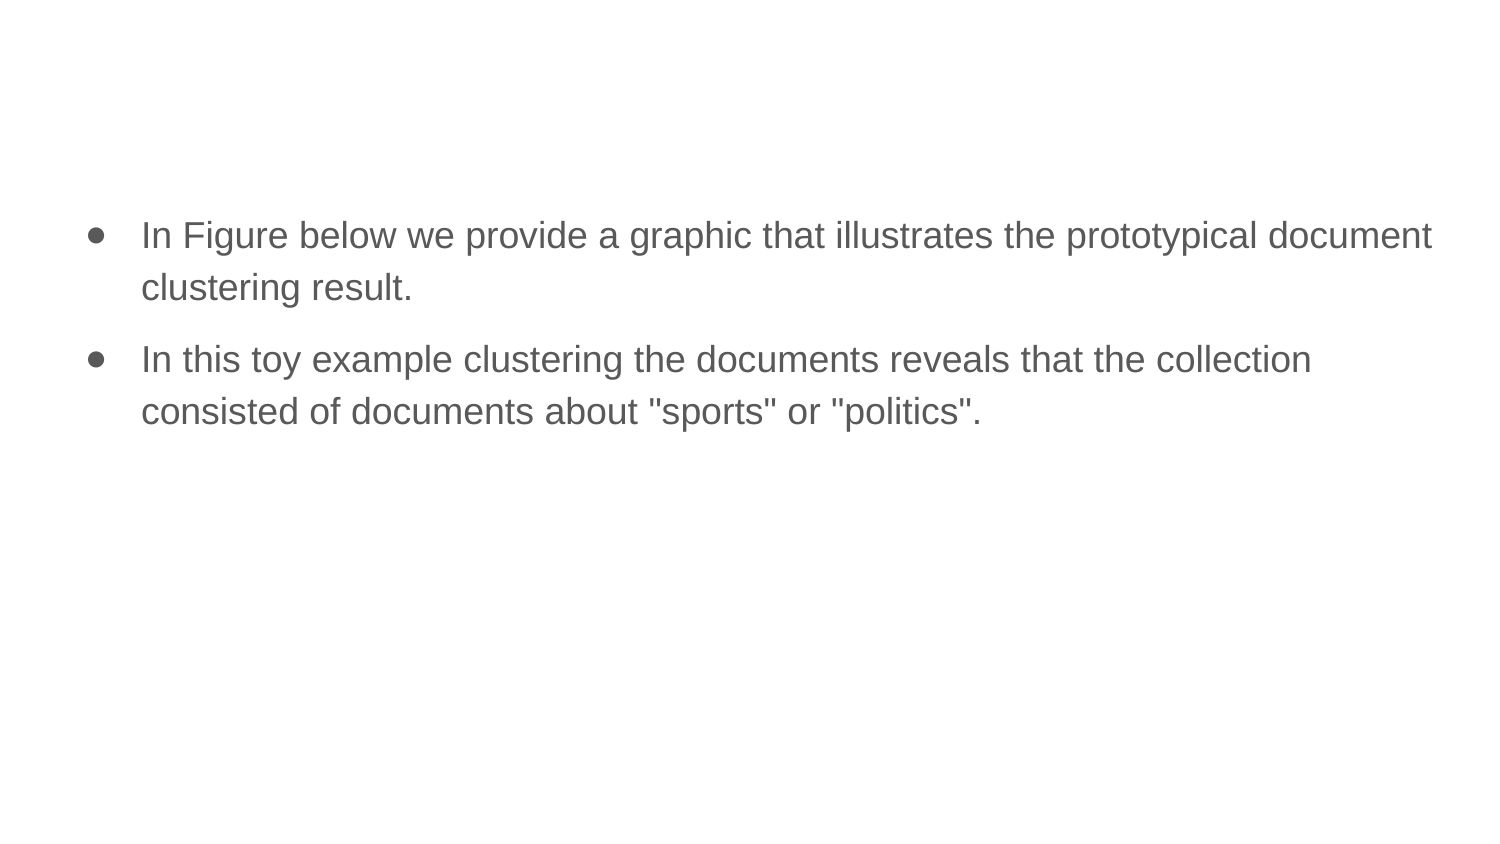

In Figure below we provide a graphic that illustrates the prototypical document clustering result.
In this toy example clustering the documents reveals that the collection consisted of documents about "sports" or "politics".